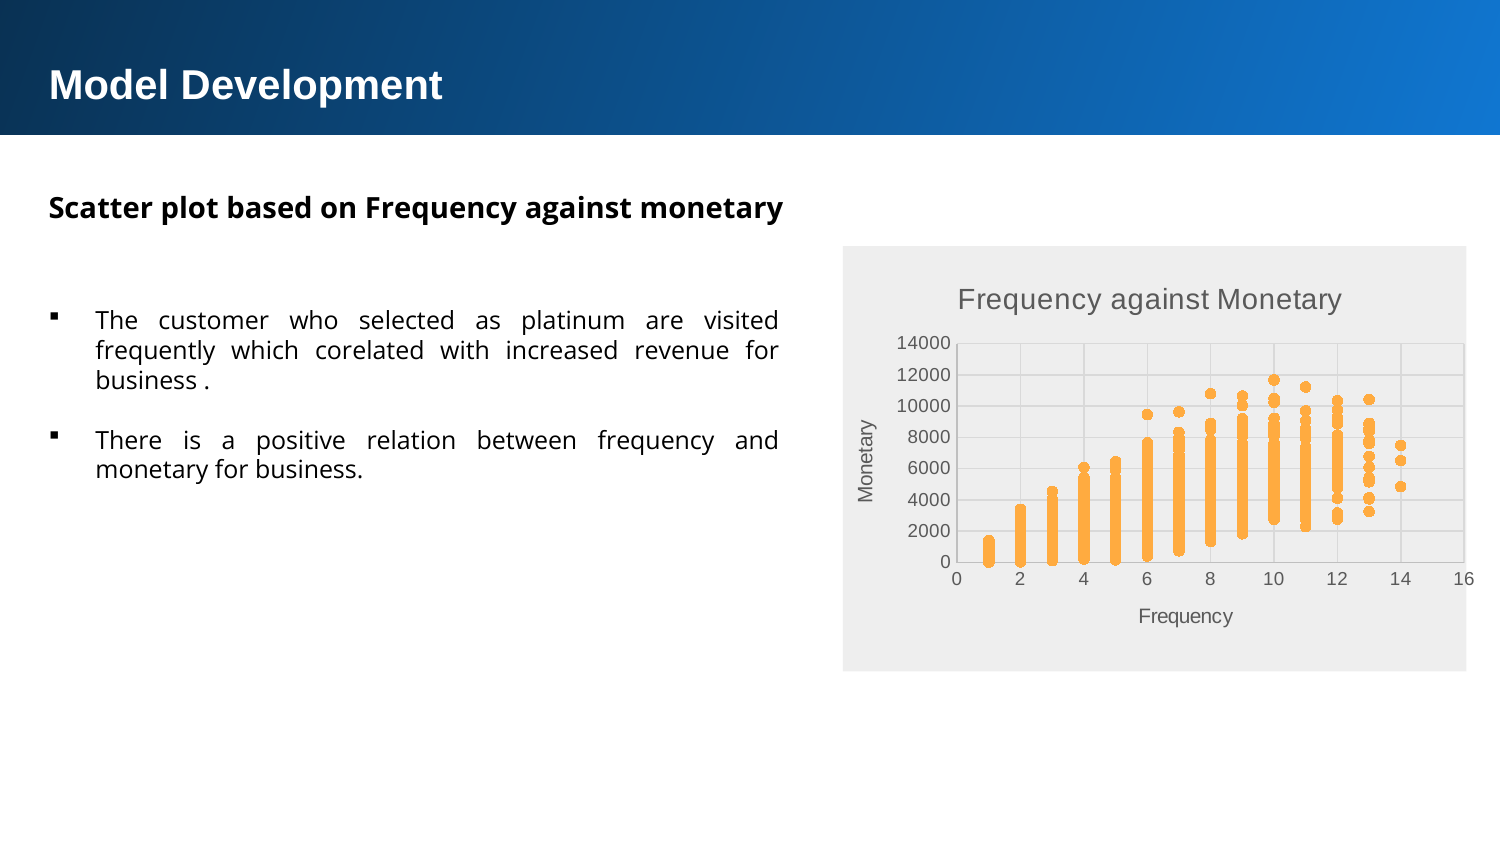

Model Development
Scatter plot based on Frequency against monetary

### Chart: Frequency against Monetary

| Category | Sum of Profit |
|---|---|
The customer who selected as platinum are visited frequently which corelated with increased revenue for business .

There is a positive relation between frequency and monetary for business.